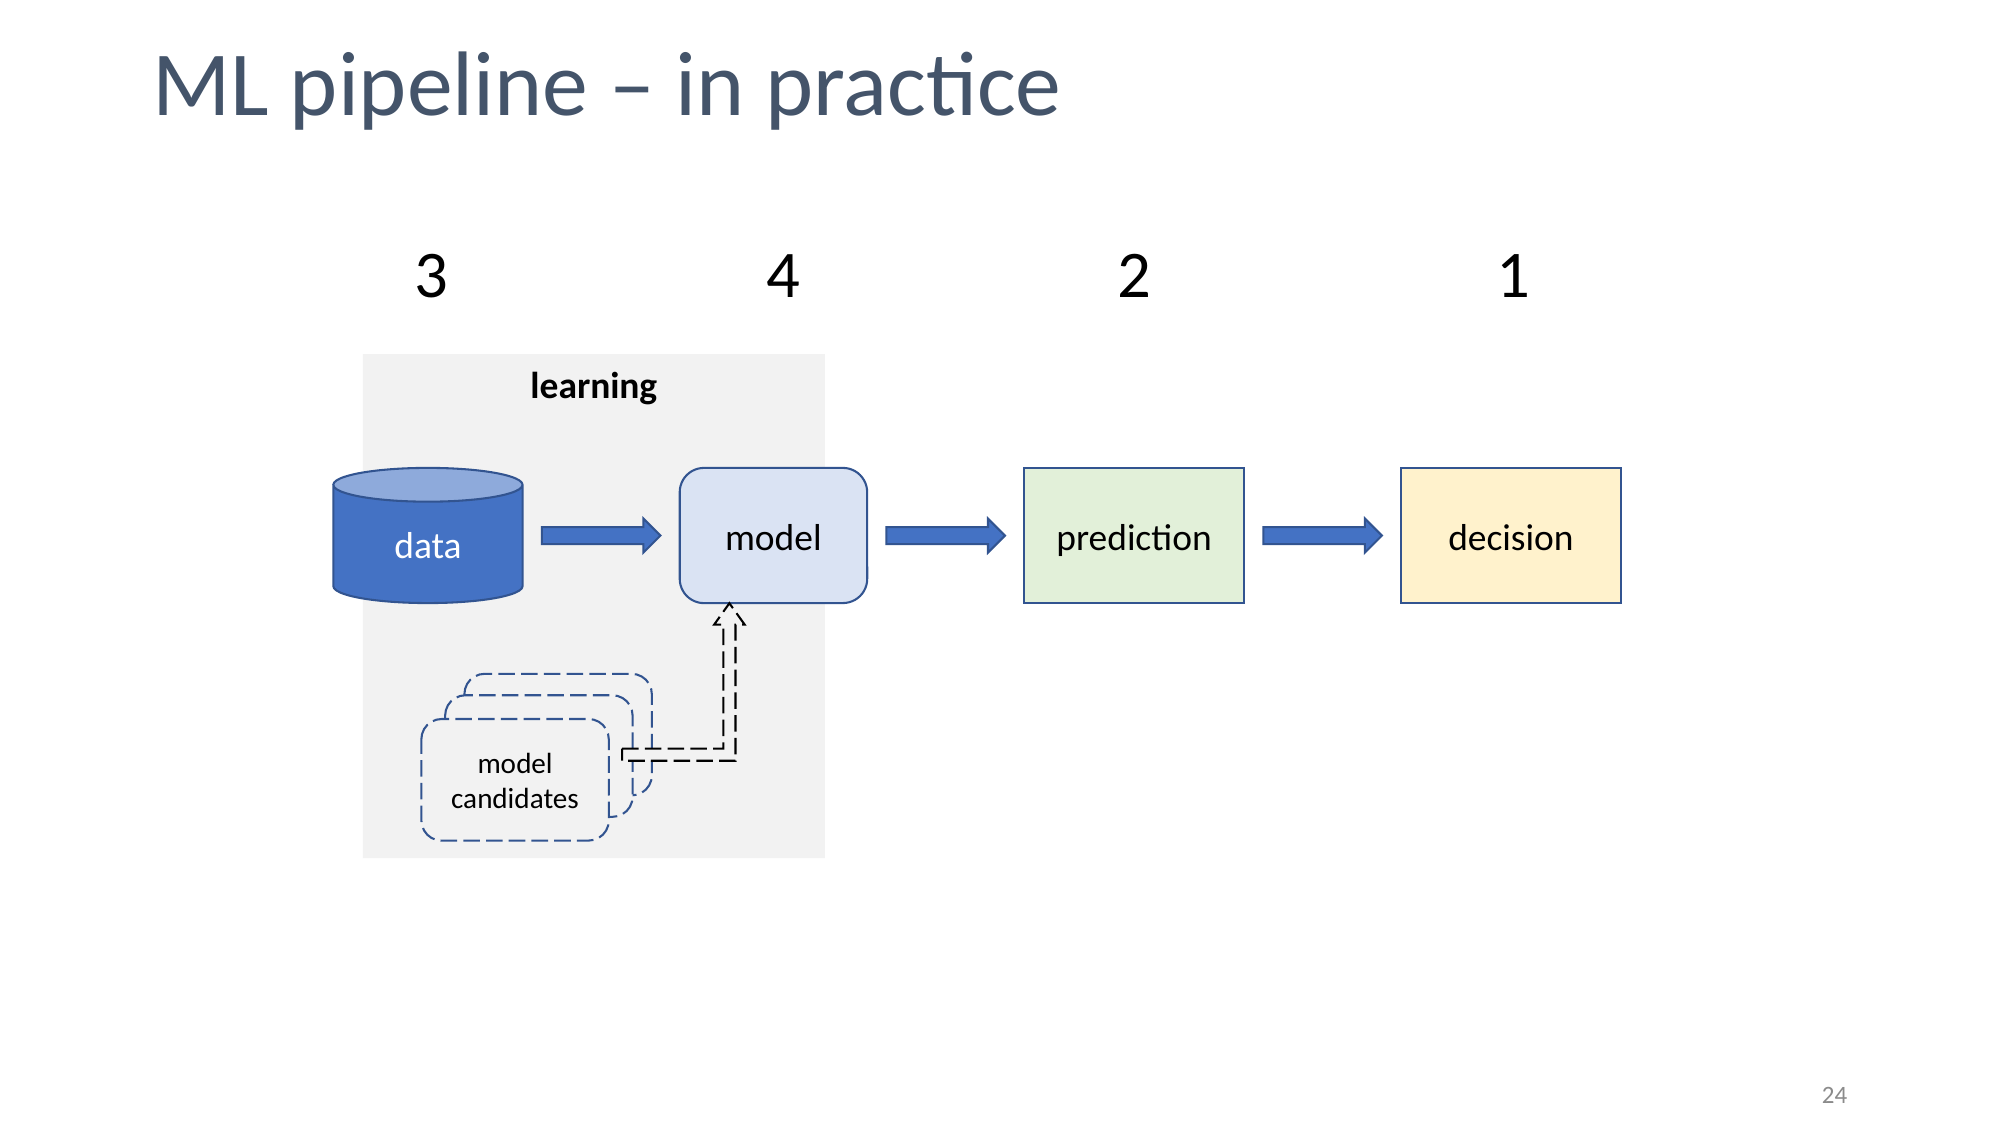

# ML pipeline – in practice
3
4
2
1
learning
data
model
prediction
decision

model candidates
24